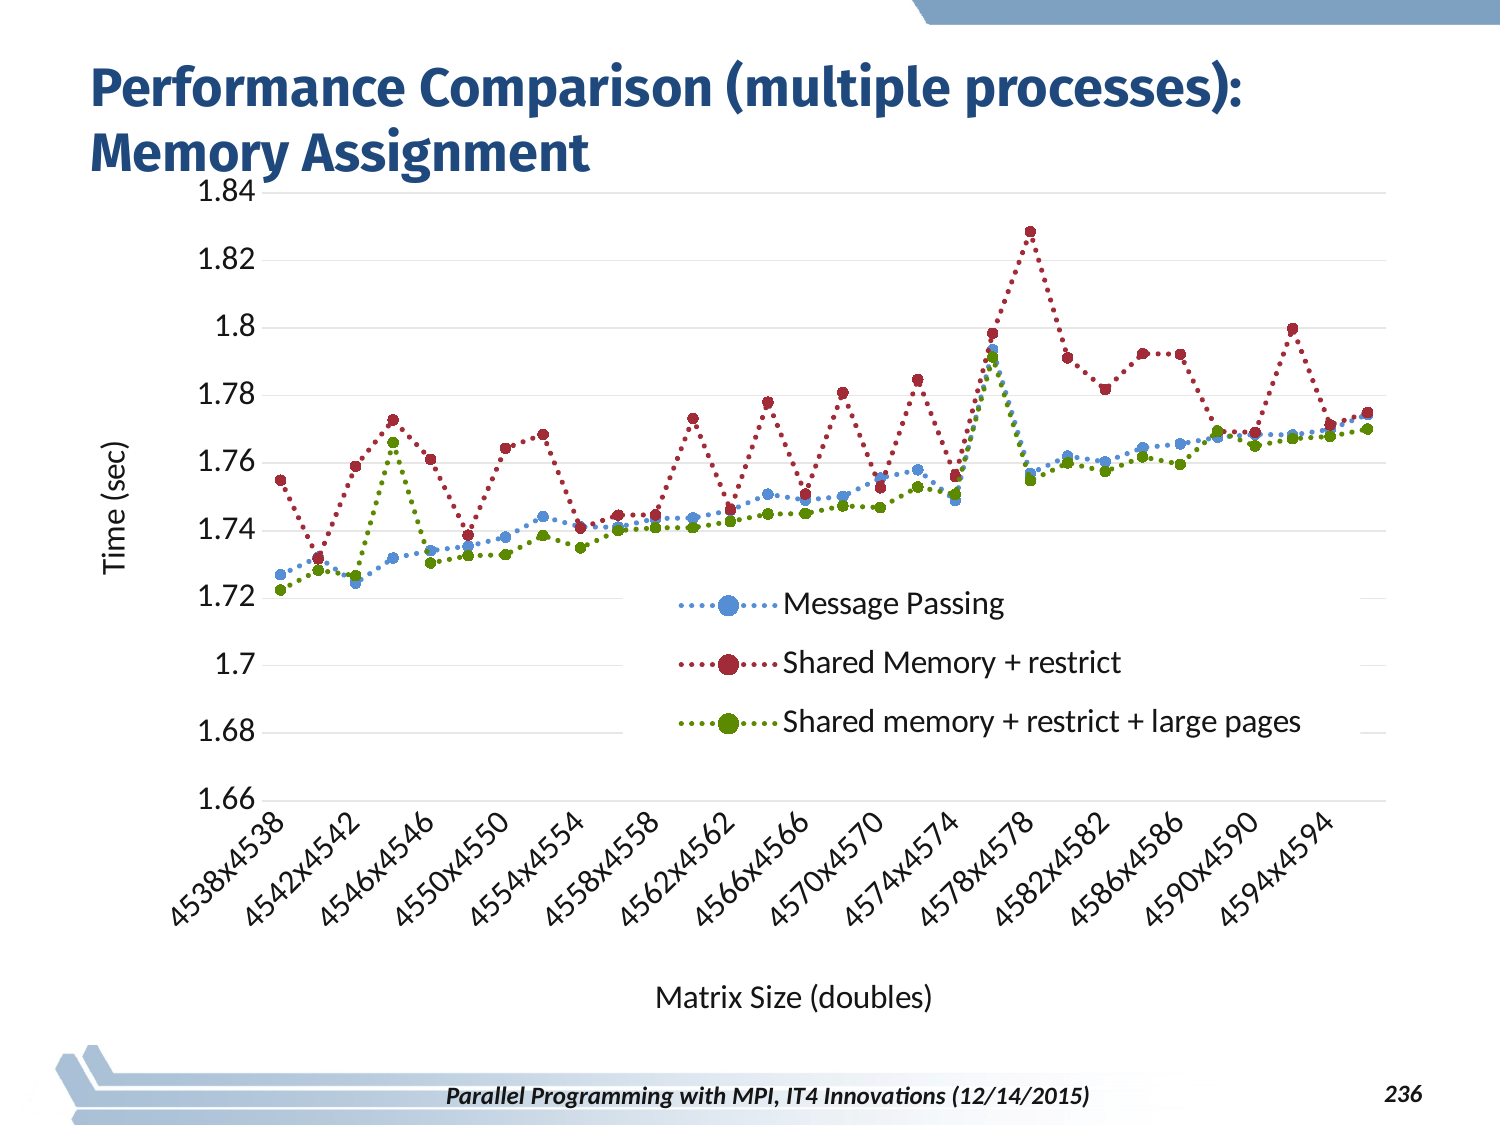

# Performance Comparison (multiple processes): Memory Assignment

### Chart

| Category | Message Passing | Shared Memory + restrict | Shared memory + restrict + large pages |
|---|---|---|---|
| 4538x4538 | 1.726961 | 1.754982 | 1.722446 |
| 4540x4540 | 1.732185 | 1.73167 | 1.728302 |
| 4542x4542 | 1.724488 | 1.759123 | 1.726684 |
| 4544x4544 | 1.731891 | 1.772812 | 1.76611 |
| 4546x4546 | 1.734105 | 1.761172 | 1.730435 |
| 4548x4548 | 1.73543 | 1.738703 | 1.732599 |
| 4550x4550 | 1.738124 | 1.764442 | 1.732884 |
| 4552x4552 | 1.744183 | 1.768532 | 1.738574 |
| 4554x4554 | 1.741125 | 1.740798 | 1.734913 |
| 4556x4556 | 1.741065 | 1.744621 | 1.740021 |
| 4558x4558 | 1.743624 | 1.744717 | 1.740887 |
| 4560x4560 | 1.74379 | 1.773283 | 1.740895 |
| 4562x4562 | 1.746052 | 1.74626 | 1.742751 |
| 4564x4564 | 1.750835 | 1.778113 | 1.744947 |
| 4566x4566 | 1.749075 | 1.750871 | 1.745086 |
| 4568x4568 | 1.750205 | 1.781024 | 1.747372 |
| 4570x4570 | 1.755621 | 1.752715 | 1.746872 |
| 4572x4572 | 1.75805 | 1.784846 | 1.752975 |
| 4574x4574 | 1.748956 | 1.756113 | 1.750786 |
| 4576x4576 | 1.793635 | 1.798506 | 1.791456 |
| 4578x4578 | 1.756986 | 1.828584 | 1.754805 |
| 4580x4580 | 1.762132 | 1.791211 | 1.760092 |
| 4582x4582 | 1.760403 | 1.781836 | 1.757549 |
| 4584x4584 | 1.764585 | 1.792471 | 1.761871 |
| 4586x4586 | 1.765728 | 1.792297 | 1.759696 |
| 4588x4588 | 1.767708 | 1.769413 | 1.769536 |
| 4590x4590 | 1.768567 | 1.76916 | 1.765111 |
| 4592x4592 | 1.768362 | 1.799922 | 1.767273 |
| 4594x4594 | 1.770029 | 1.771351 | 1.767953 |
| 4596x4596 | 1.774473 | 1.77501 | 1.770137 |
236
Parallel Programming with MPI, IT4 Innovations (12/14/2015)